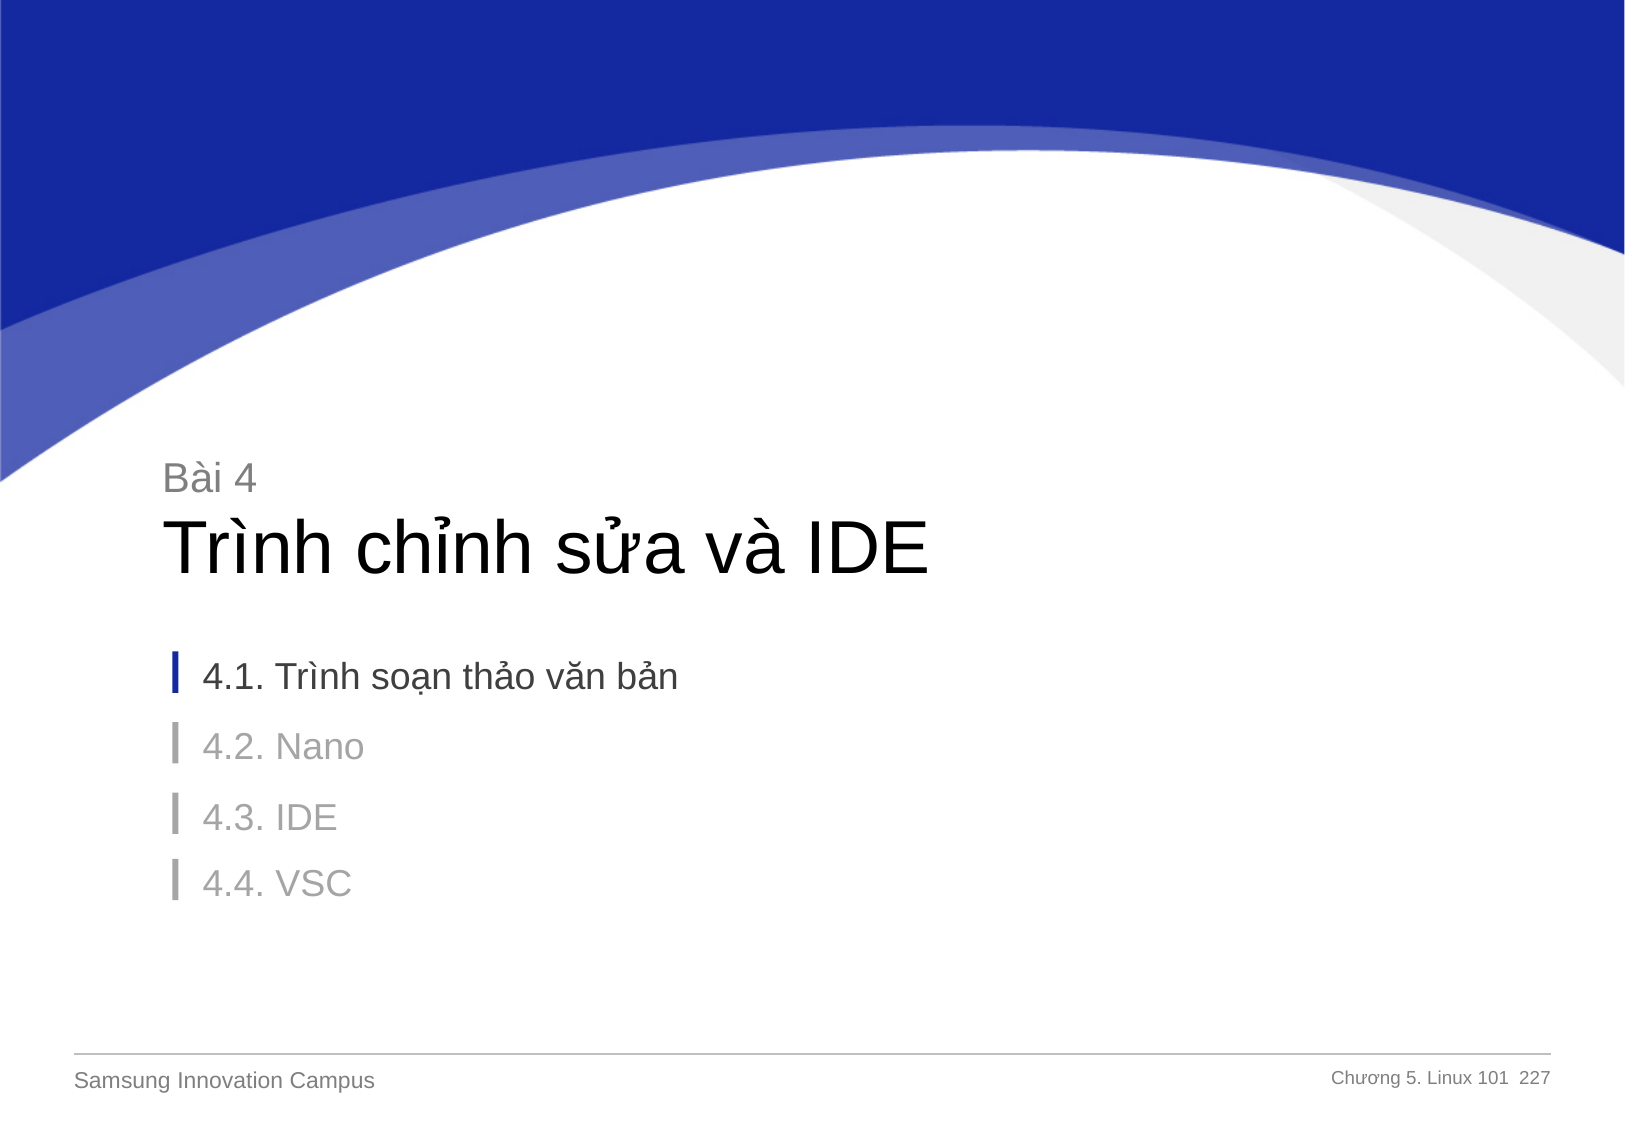

Bài 4
Trình chỉnh sửa và IDE

4.1. Trình soạn thảo văn bản

4.2. Nano

4.3. IDE

4.4. VSC